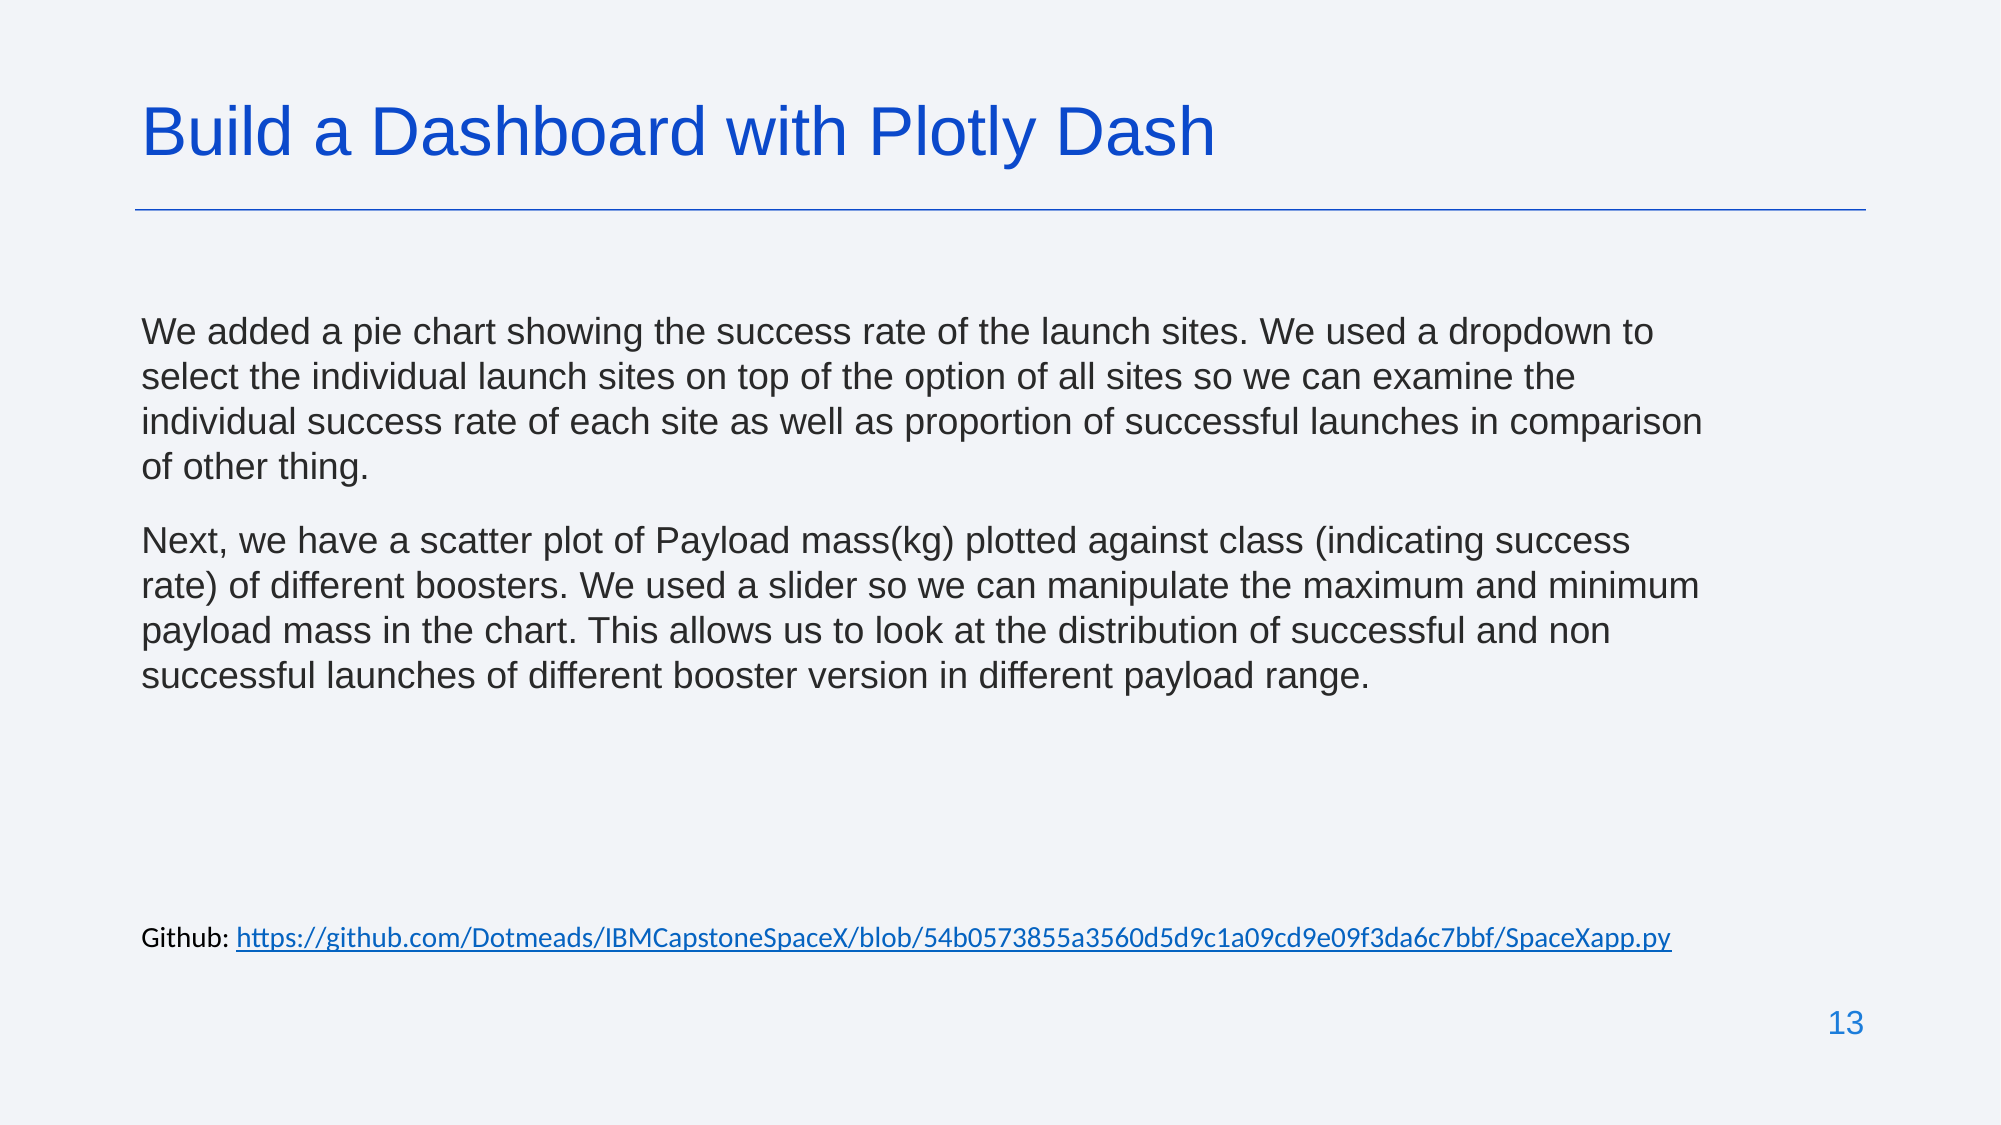

Build a Dashboard with Plotly Dash
We added a pie chart showing the success rate of the launch sites. We used a dropdown to select the individual launch sites on top of the option of all sites so we can examine the individual success rate of each site as well as proportion of successful launches in comparison of other thing.
Next, we have a scatter plot of Payload mass(kg) plotted against class (indicating success rate) of different boosters. We used a slider so we can manipulate the maximum and minimum payload mass in the chart. This allows us to look at the distribution of successful and non successful launches of different booster version in different payload range.

Github: https://github.com/Dotmeads/IBMCapstoneSpaceX/blob/54b0573855a3560d5d9c1a09cd9e09f3da6c7bbf/SpaceXapp.py

13